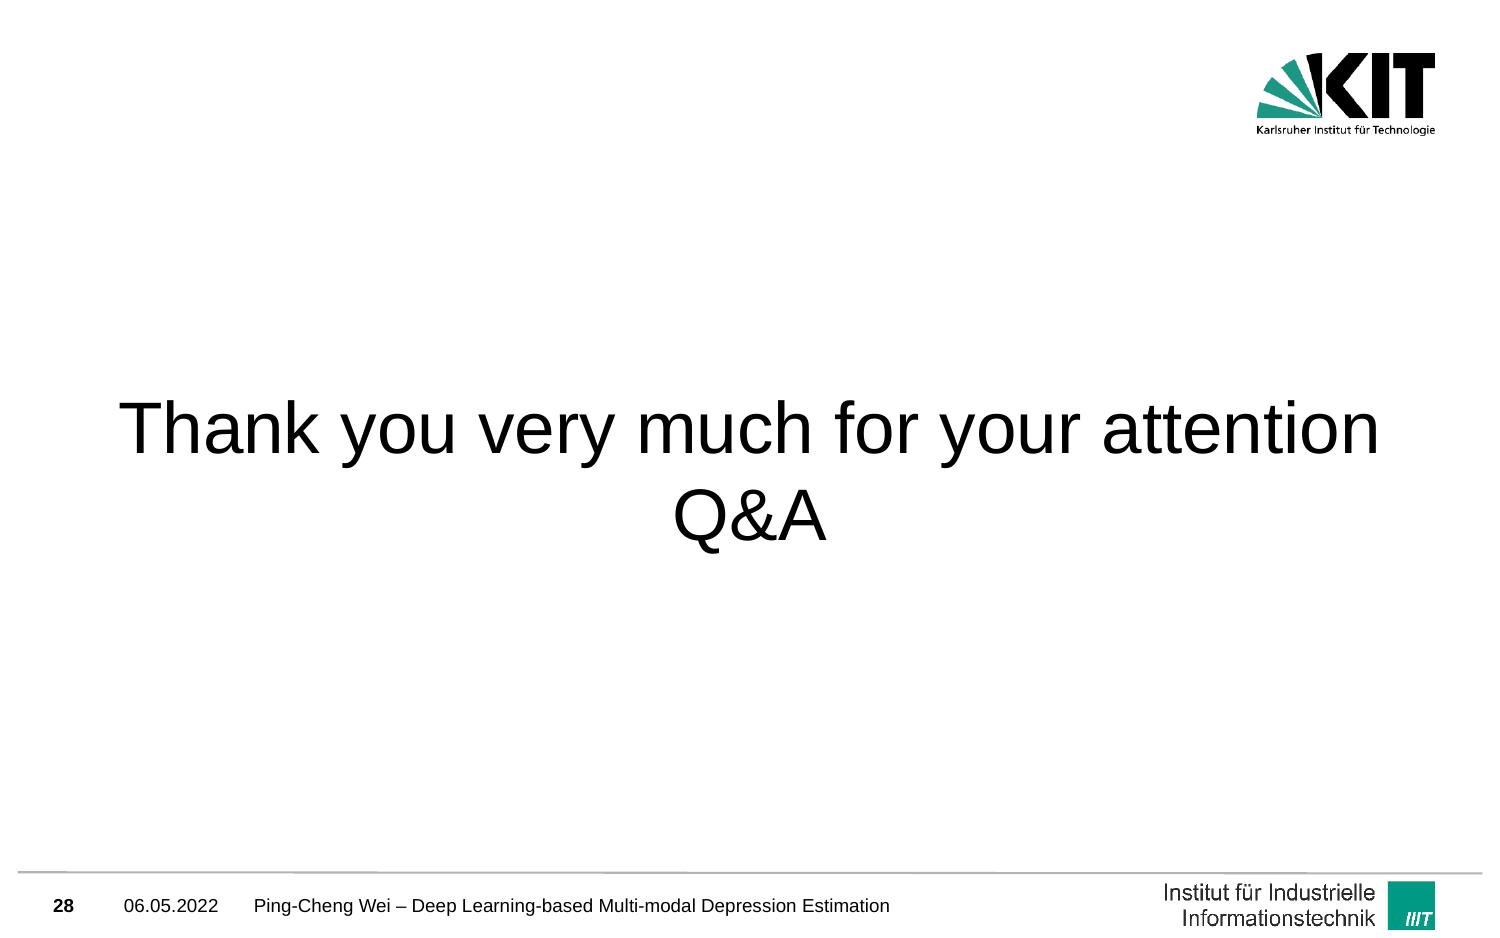

Thank you very much for your attention
Q&A